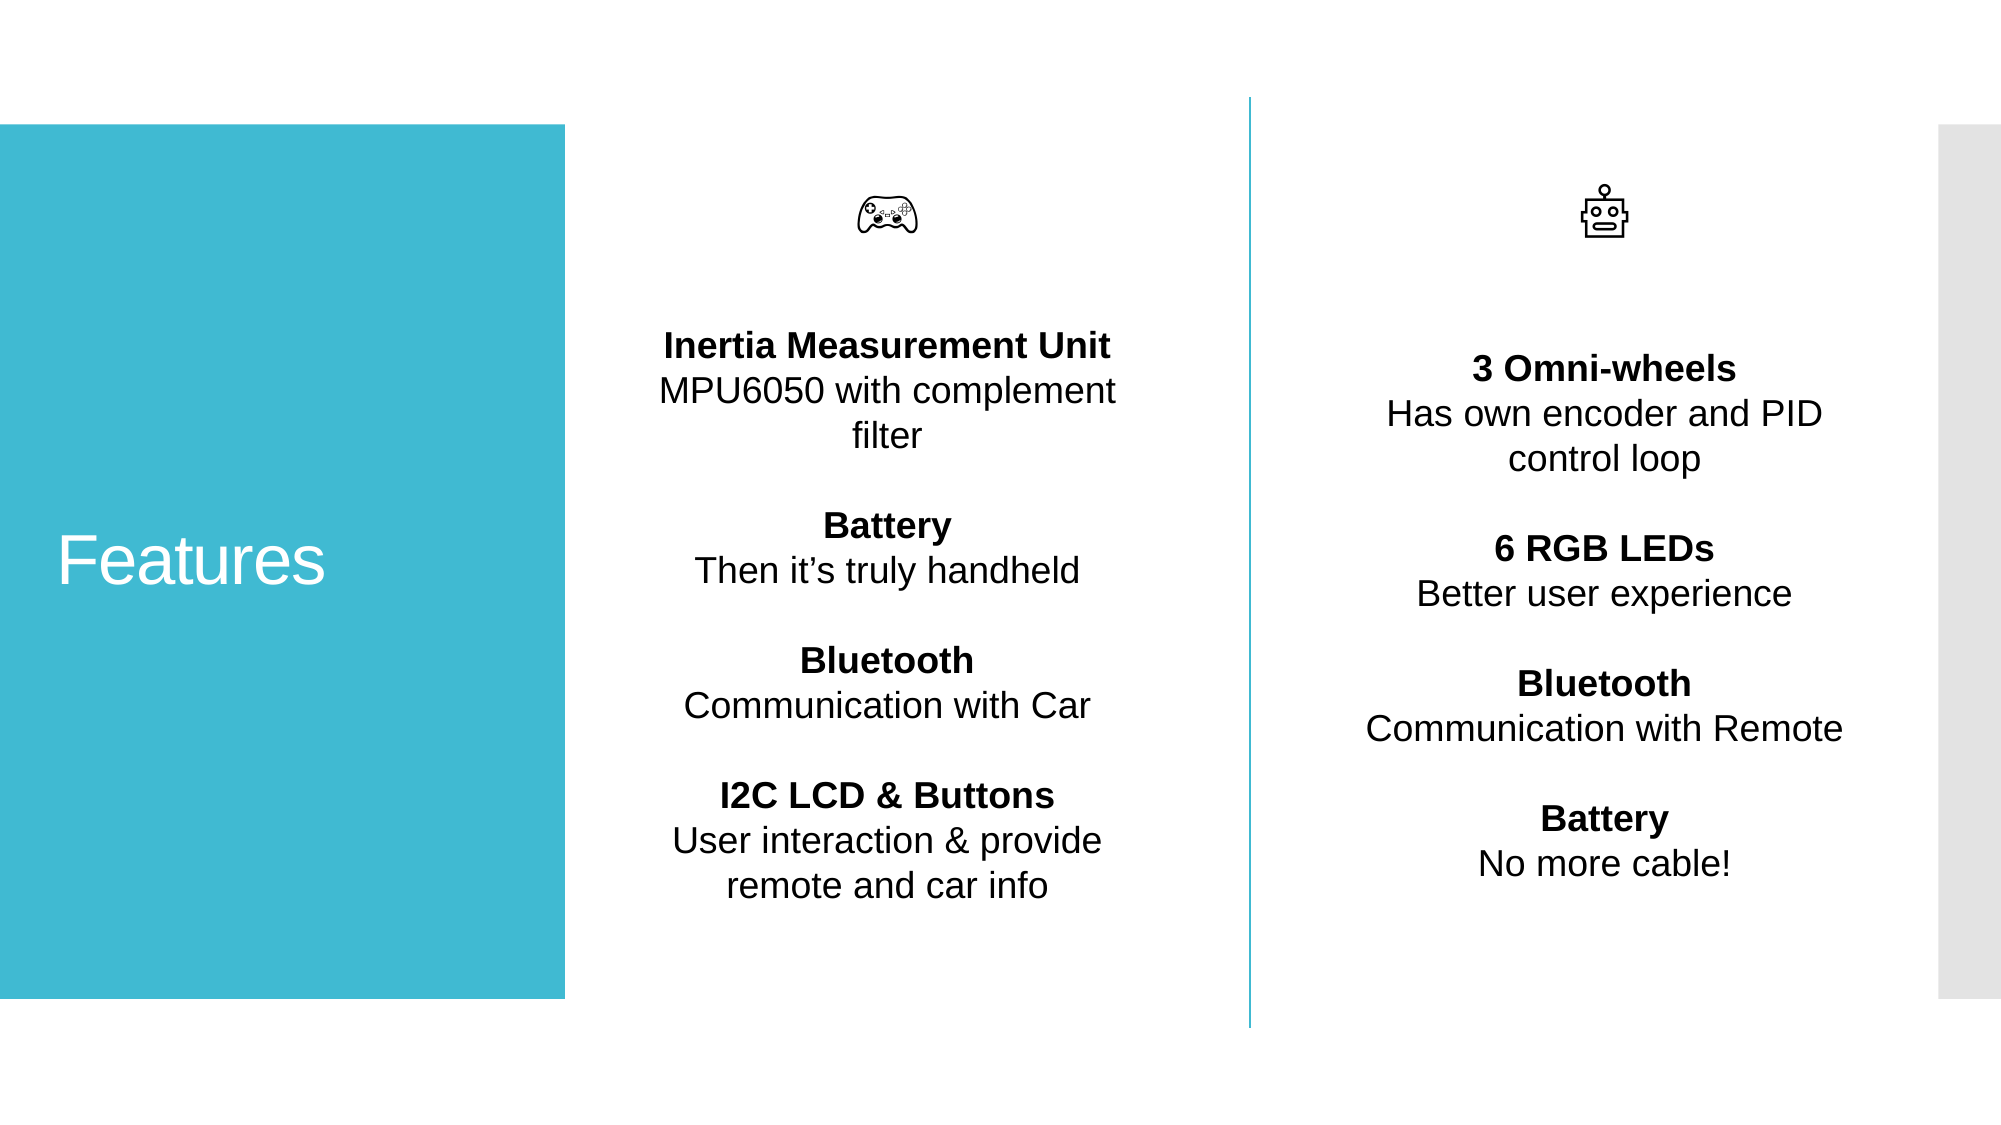

🎮
🤖
# Features
Inertia Measurement Unit
MPU6050 with complement filter

Battery
Then it’s truly handheld

Bluetooth
Communication with Car

I2C LCD & Buttons
User interaction & provide remote and car info
3 Omni-wheels
Has own encoder and PID control loop

6 RGB LEDs
Better user experience

Bluetooth
Communication with Remote

Battery
No more cable!